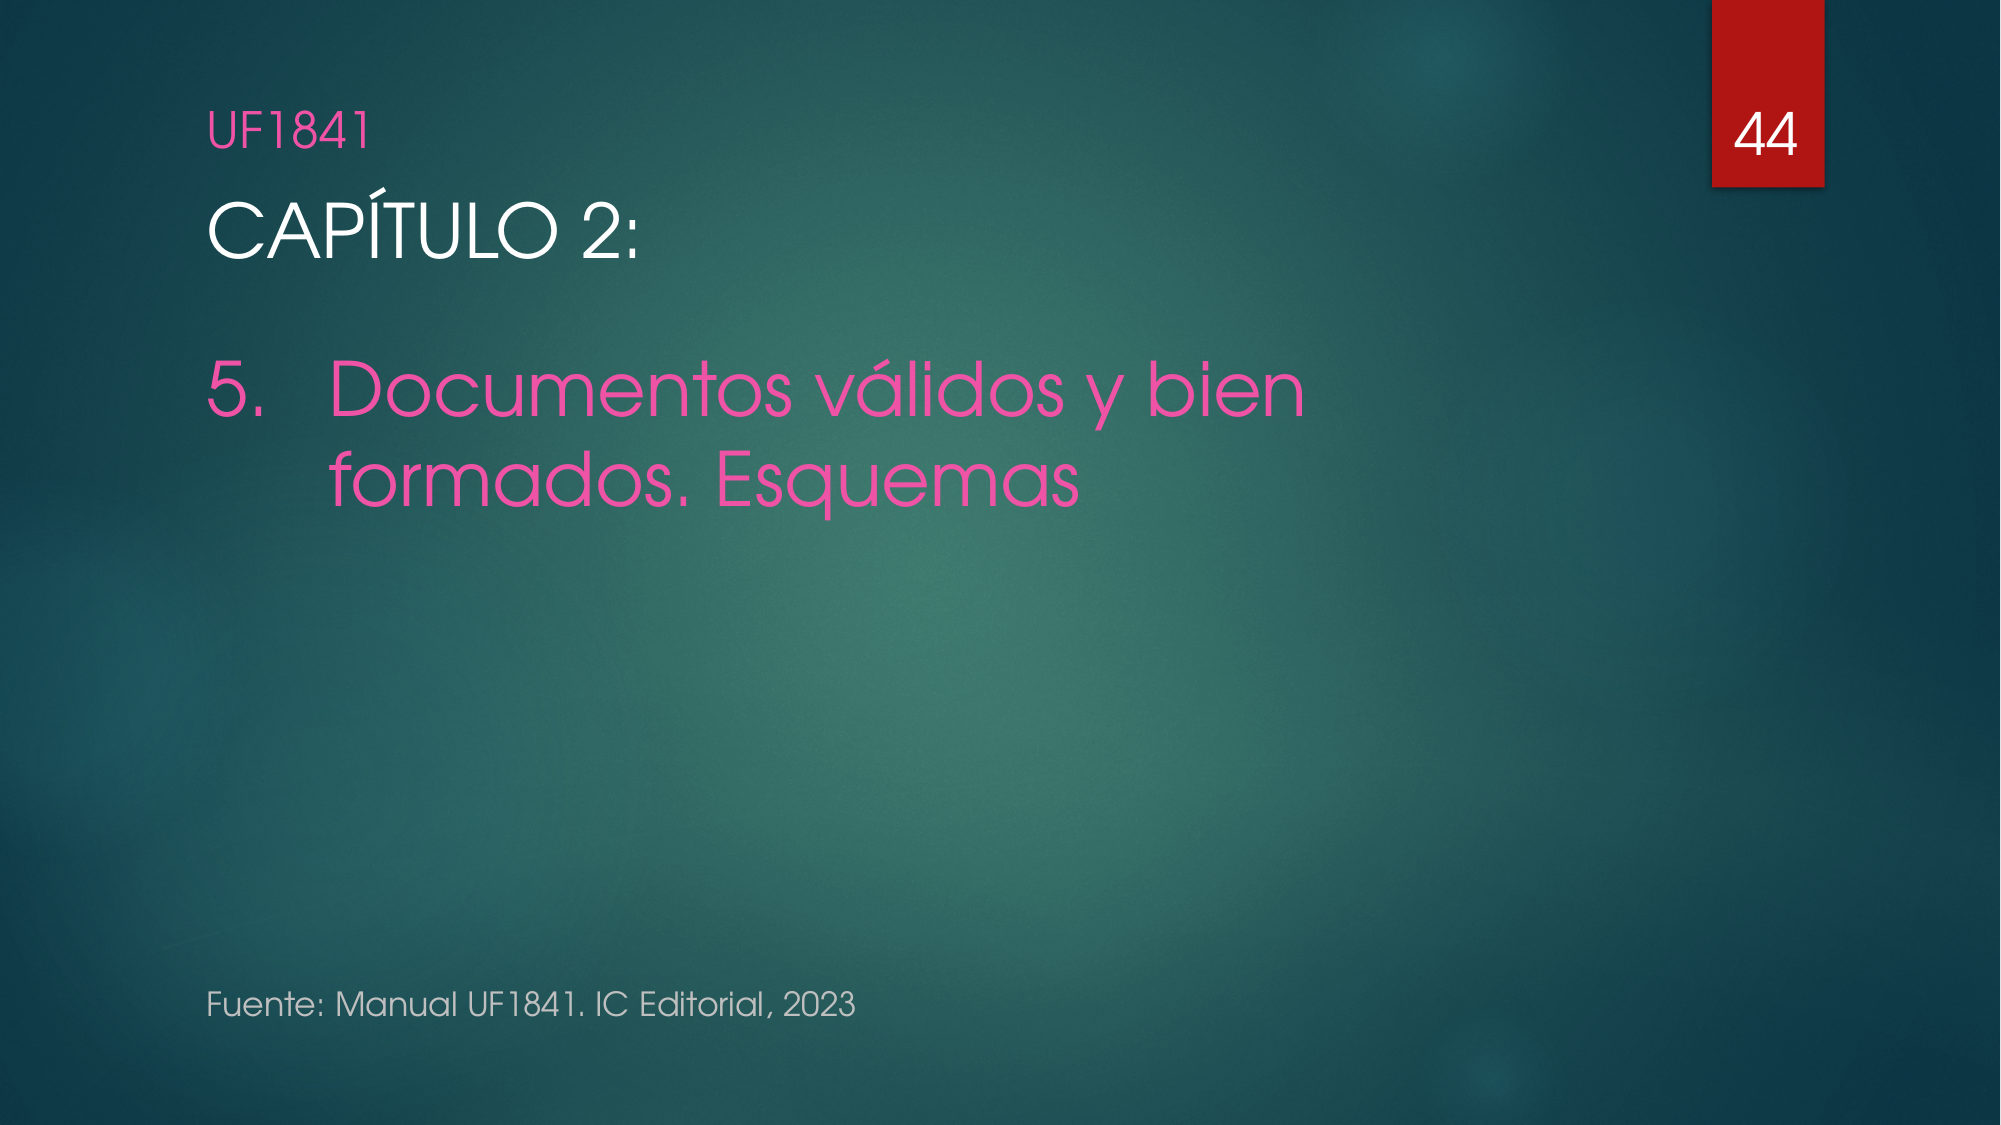

44
UF1841
# CAPÍTULO 2:
Documentos válidos y bien formados. Esquemas
Fuente: Manual UF1841. IC Editorial, 2023